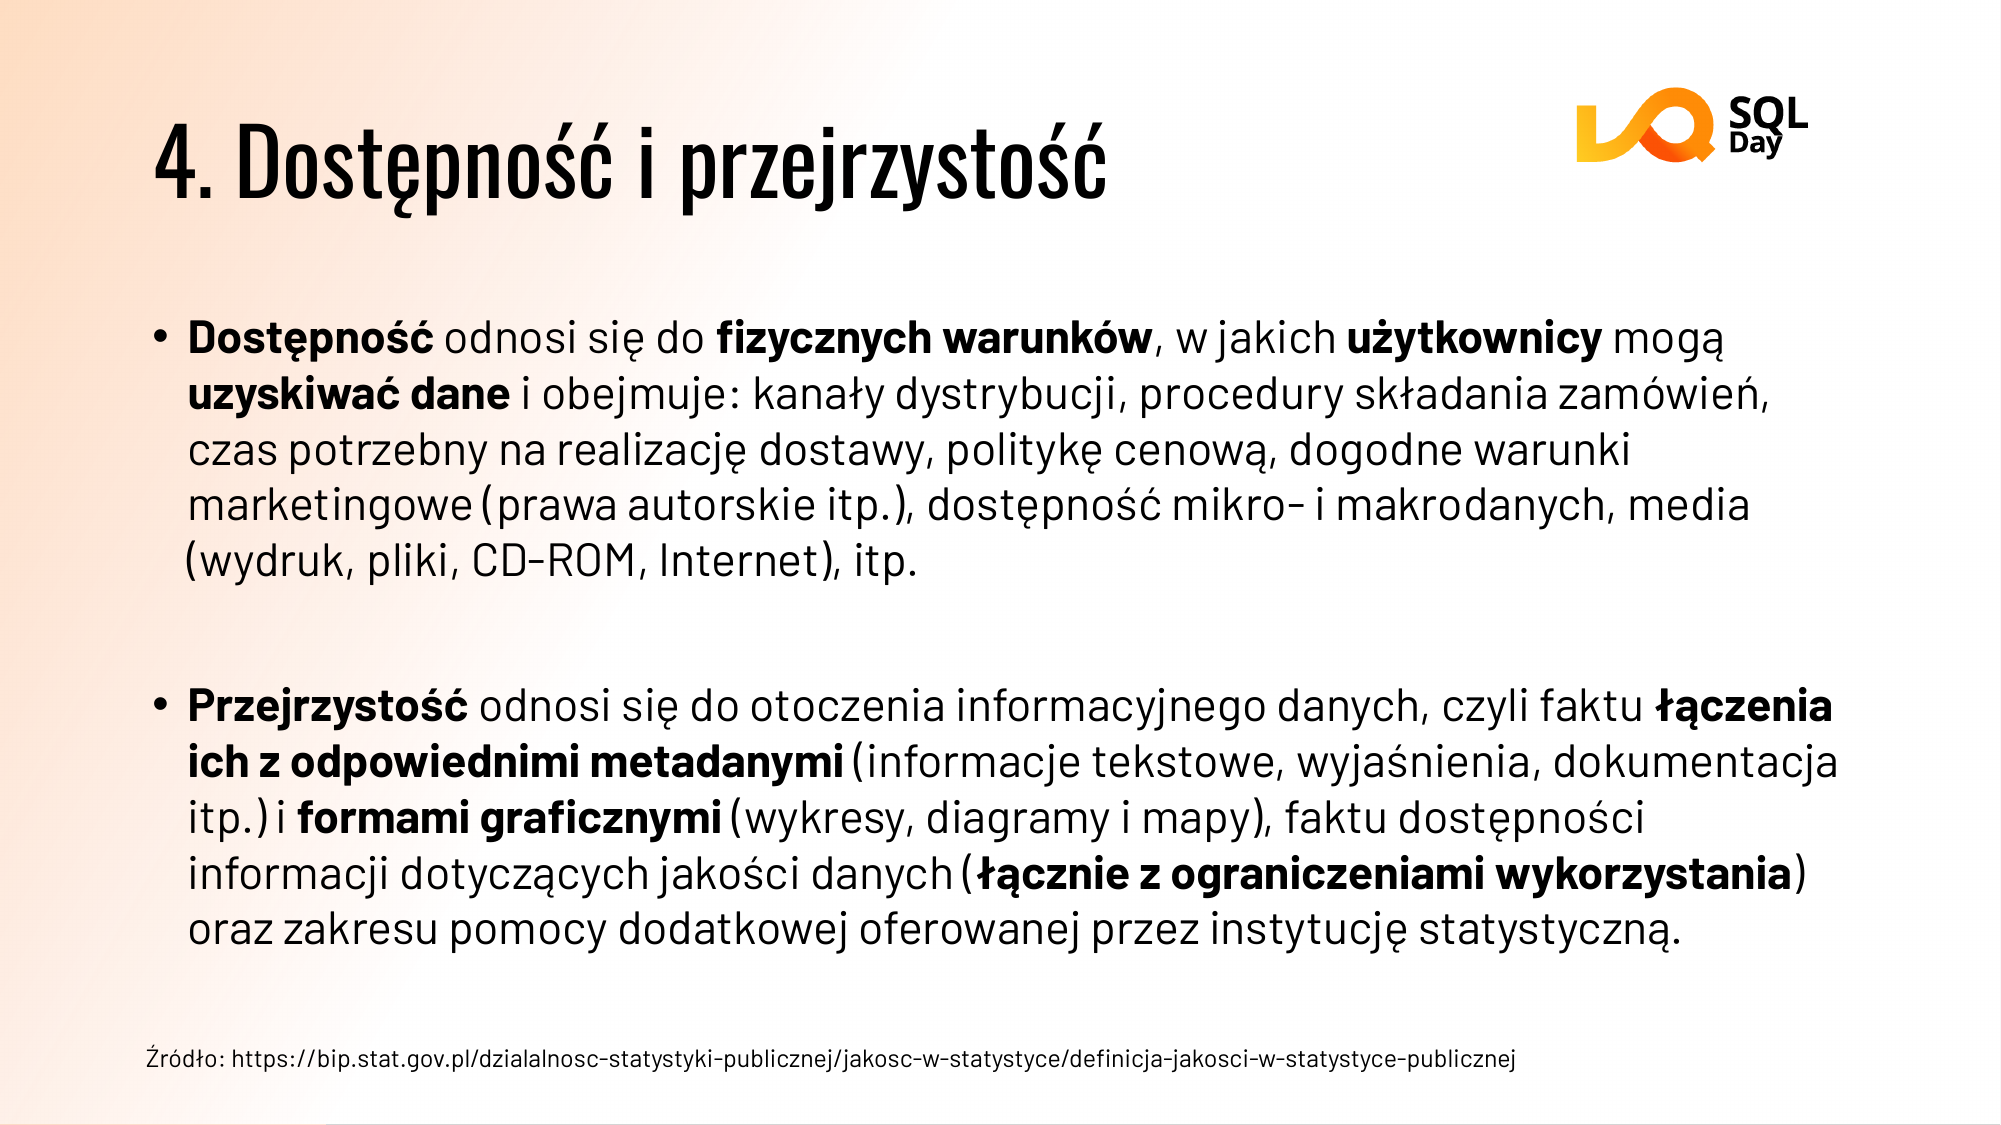

# 4. Dostępność i przejrzystość
Dostępność odnosi się do fizycznych warunków, w jakich użytkownicy mogą uzyskiwać dane i obejmuje: kanały dystrybucji, procedury składania zamówień, czas potrzebny na realizację dostawy, politykę cenową, dogodne warunki marketingowe (prawa autorskie itp.), dostępność mikro- i makrodanych, media (wydruk, pliki, CD-ROM, Internet), itp.

Przejrzystość odnosi się do otoczenia informacyjnego danych, czyli faktu łączenia ich z odpowiednimi metadanymi (informacje tekstowe, wyjaśnienia, dokumentacja itp.) i formami graficznymi (wykresy, diagramy i mapy), faktu dostępności informacji dotyczących jakości danych (łącznie z ograniczeniami wykorzystania) oraz zakresu pomocy dodatkowej oferowanej przez instytucję statystyczną.
Źródło: https://bip.stat.gov.pl/dzialalnosc-statystyki-publicznej/jakosc-w-statystyce/definicja-jakosci-w-statystyce-publicznej